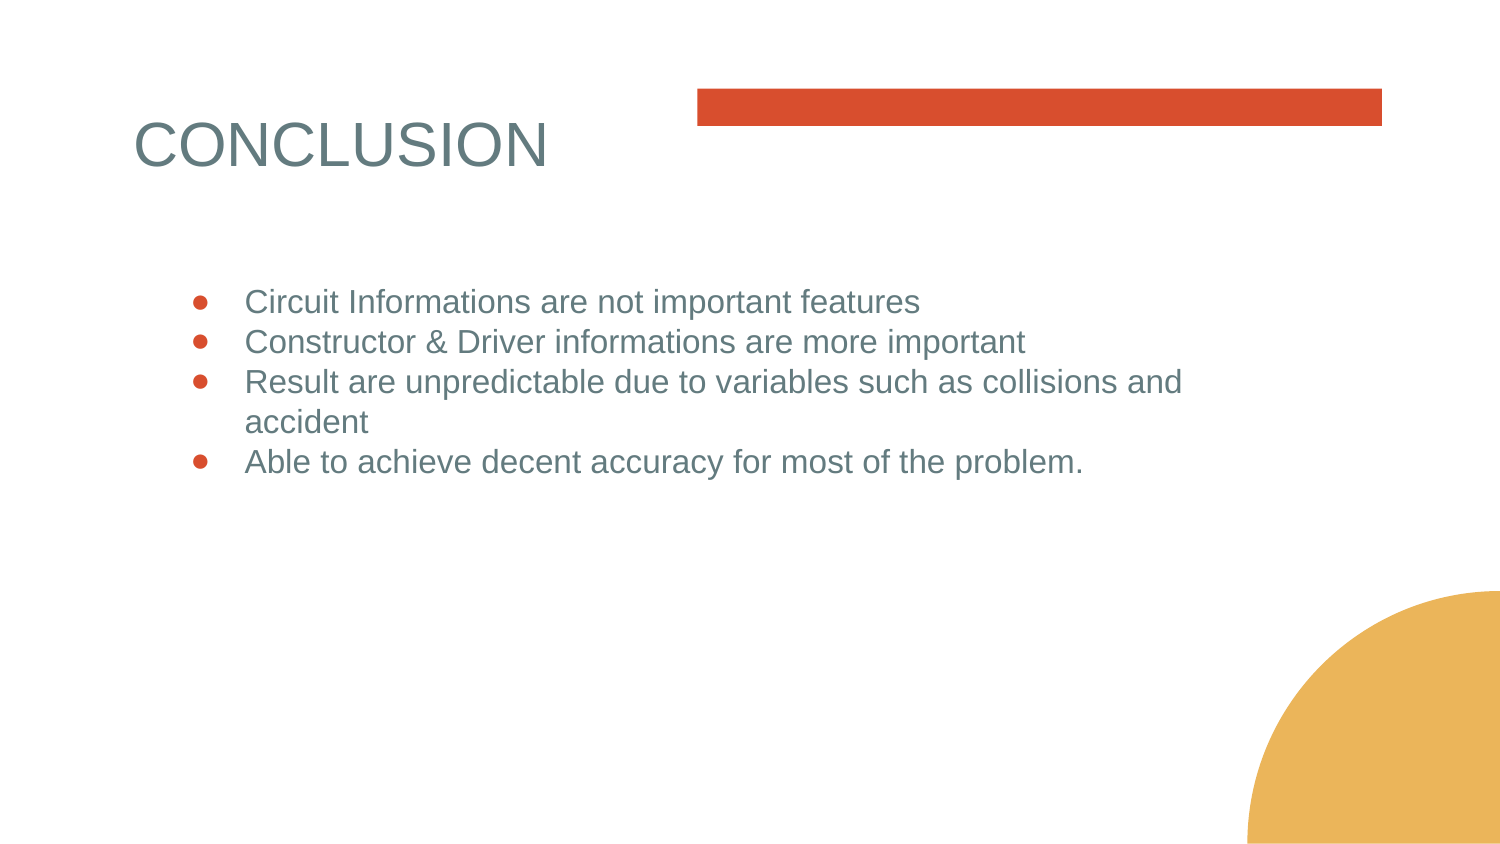

# CONCLUSION
Circuit Informations are not important features
Constructor & Driver informations are more important
Result are unpredictable due to variables such as collisions and accident
Able to achieve decent accuracy for most of the problem.